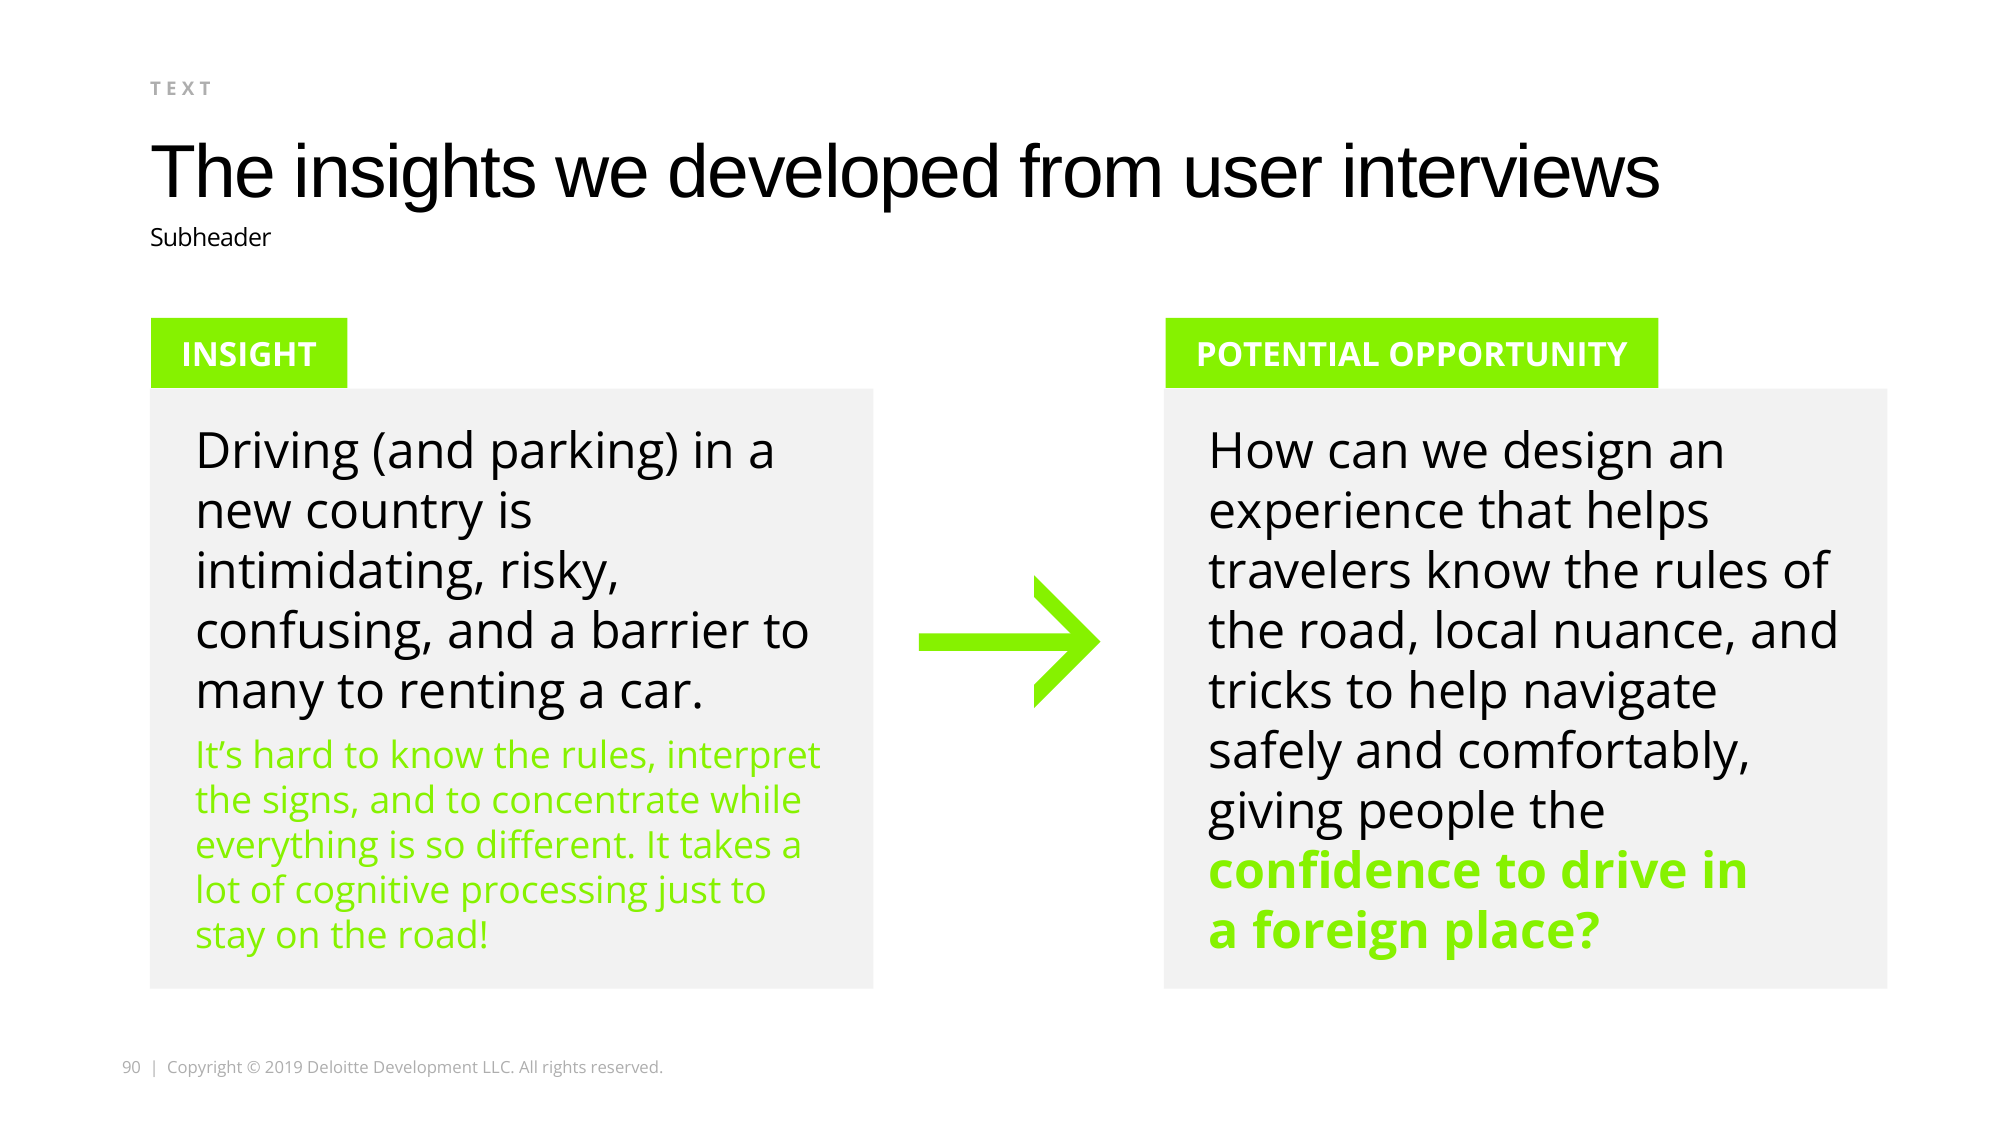

text
# The insights we developed from user interviews
Subheader
INSIGHT
POTENTIAL OPPORTUNITY
Driving (and parking) in a new country is intimidating, risky, confusing, and a barrier to many to renting a car.
It’s hard to know the rules, interpret the signs, and to concentrate while everything is so different. It takes a lot of cognitive processing just to stay on the road!
How can we design an experience that helps travelers know the rules of the road, local nuance, and tricks to help navigate safely and comfortably, giving people the confidence to drive in
a foreign place?